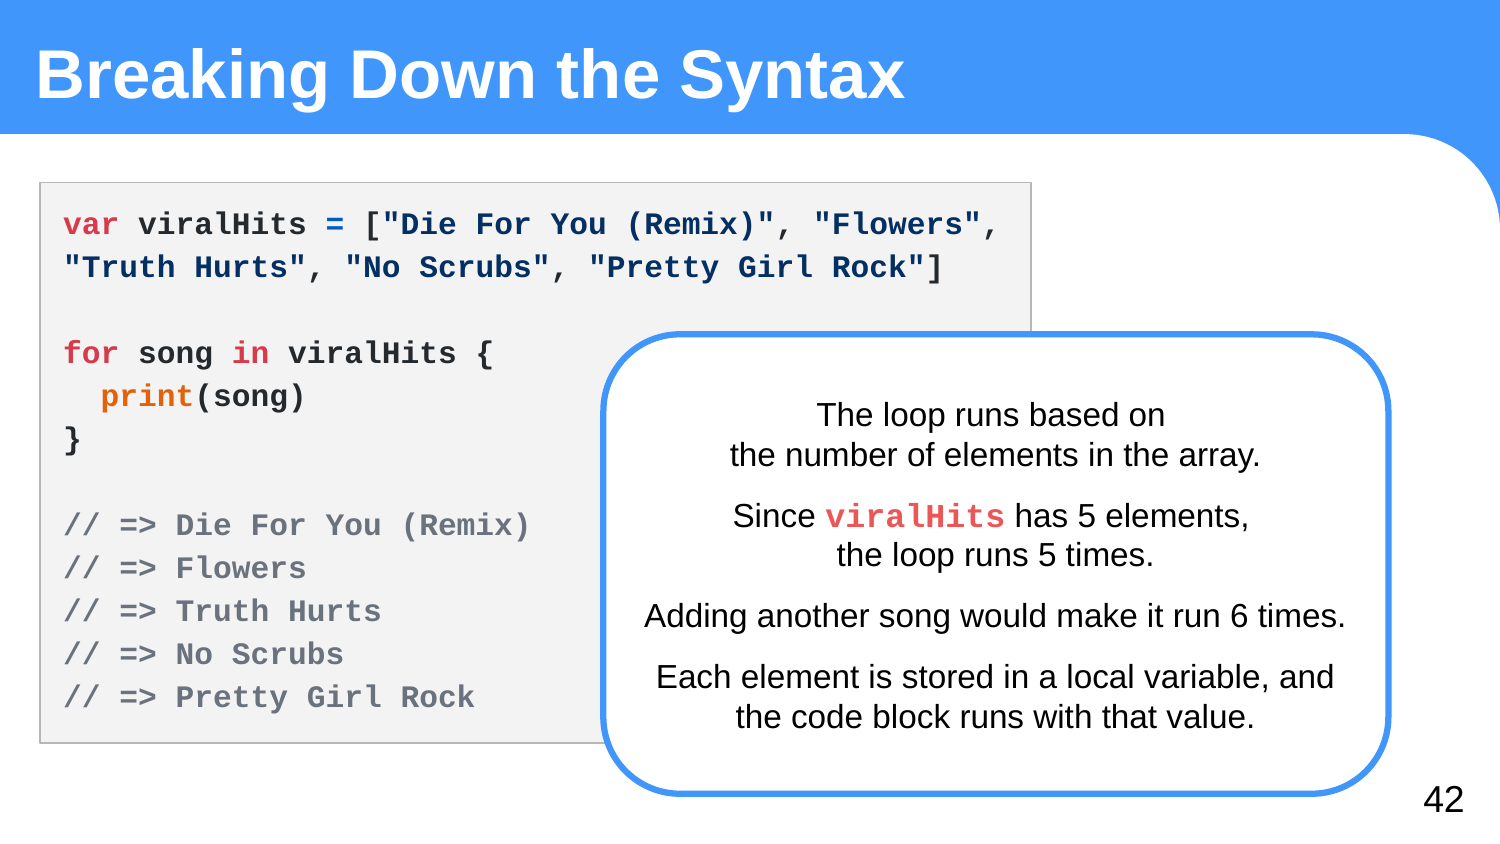

# Breaking Down the Syntax
var viralHits = ["Die For You (Remix)", "Flowers", "Truth Hurts", "No Scrubs", "Pretty Girl Rock"]

for song in viralHits {
  print(song)
}

// => Die For You (Remix)
// => Flowers
// => Truth Hurts
// => No Scrubs
// => Pretty Girl Rock
The loop runs based on
the number of elements in the array.
Since viralHits has 5 elements,
the loop runs 5 times.
Adding another song would make it run 6 times.
Each element is stored in a local variable, and the code block runs with that value.